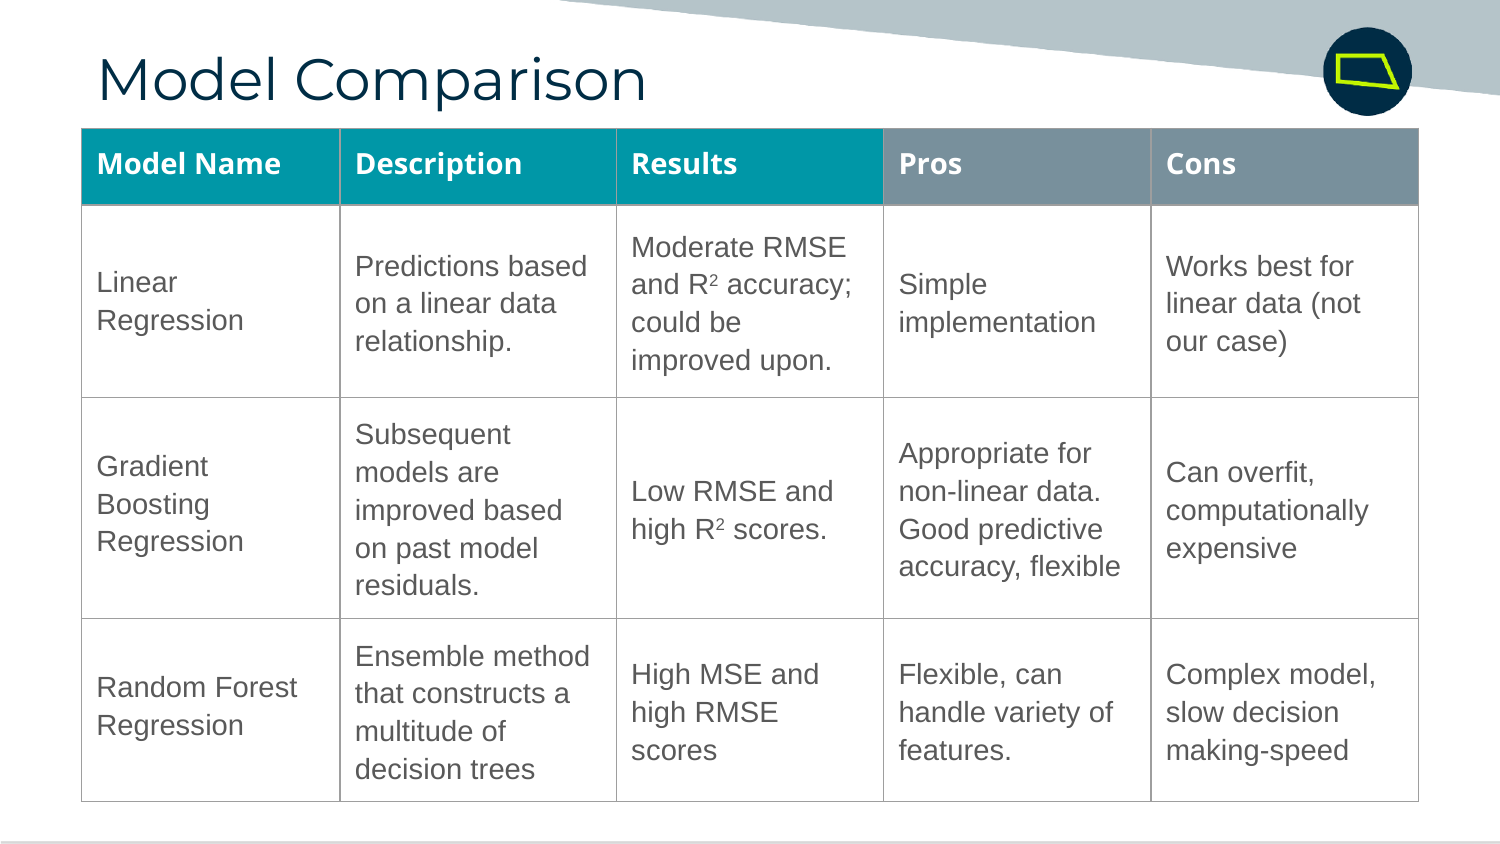

Model Comparison
| Model Name | Description | Results | Pros | Cons |
| --- | --- | --- | --- | --- |
| Linear Regression | Predictions based on a linear data relationship. | Moderate RMSE and R2 accuracy; could be improved upon. | Simple implementation | Works best for linear data (not our case) |
| Gradient Boosting Regression | Subsequent models are improved based on past model residuals. | Low RMSE and high R2 scores. | Appropriate for non-linear data. Good predictive accuracy, flexible | Can overfit, computationally expensive |
| Random Forest Regression | Ensemble method that constructs a multitude of decision trees | High MSE and high RMSE scores | Flexible, can handle variety of features. | Complex model, slow decision making-speed |